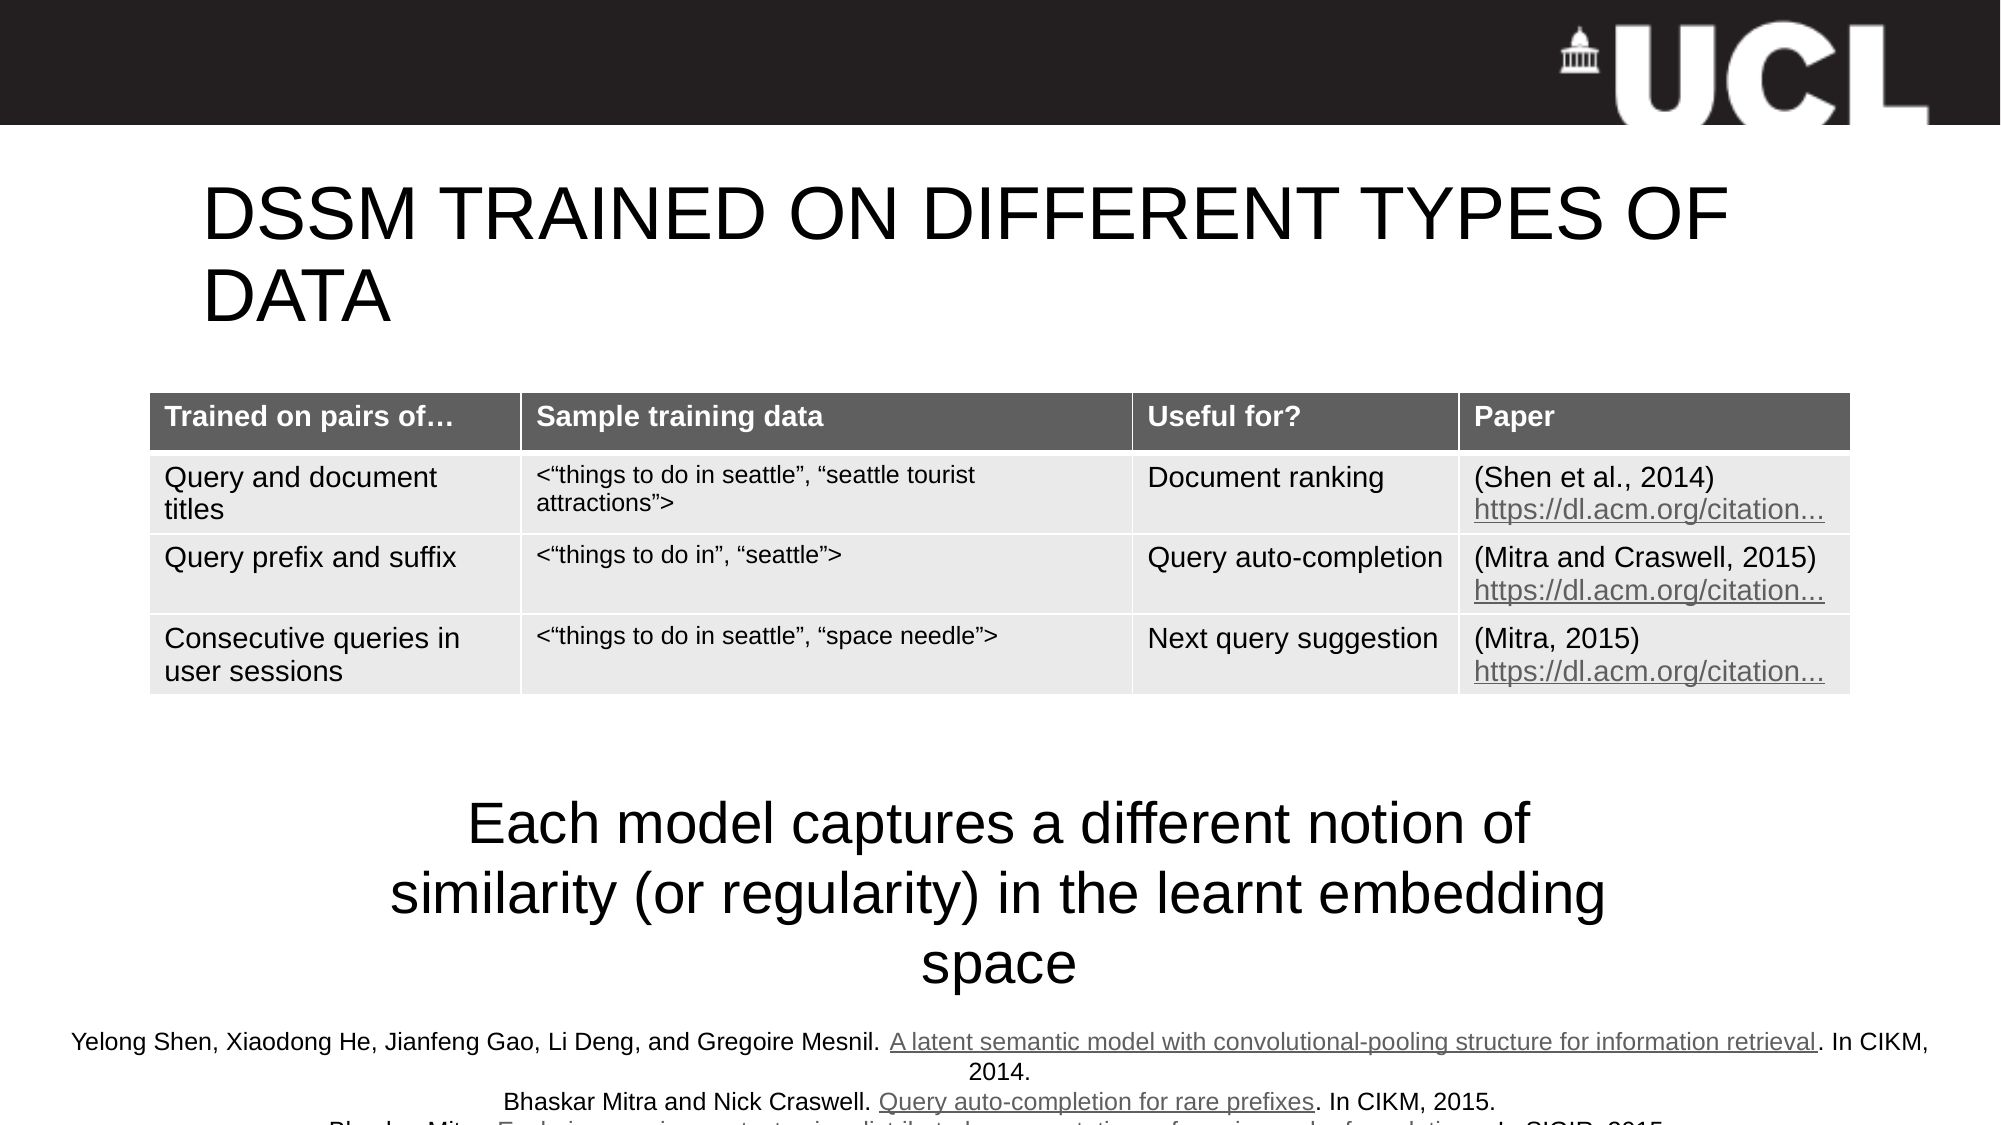

# DSSM trained on different types of data
| Trained on pairs of… | Sample training data | Useful for? | Paper |
| --- | --- | --- | --- |
| Query and document titles | <“things to do in seattle”, “seattle tourist attractions”> | Document ranking | (Shen et al., 2014) https://dl.acm.org/citation... |
| Query prefix and suffix | <“things to do in”, “seattle”> | Query auto-completion | (Mitra and Craswell, 2015) https://dl.acm.org/citation... |
| Consecutive queries in user sessions | <“things to do in seattle”, “space needle”> | Next query suggestion | (Mitra, 2015) https://dl.acm.org/citation... |
Each model captures a different notion of similarity (or regularity) in the learnt embedding space
Yelong Shen, Xiaodong He, Jianfeng Gao, Li Deng, and Gregoire Mesnil. A latent semantic model with convolutional-pooling structure for information retrieval. In CIKM, 2014.
Bhaskar Mitra and Nick Craswell. Query auto-completion for rare prefixes. In CIKM, 2015.
Bhaskar Mitra. Exploring session context using distributed representations of queries and reformulations. In SIGIR, 2015.